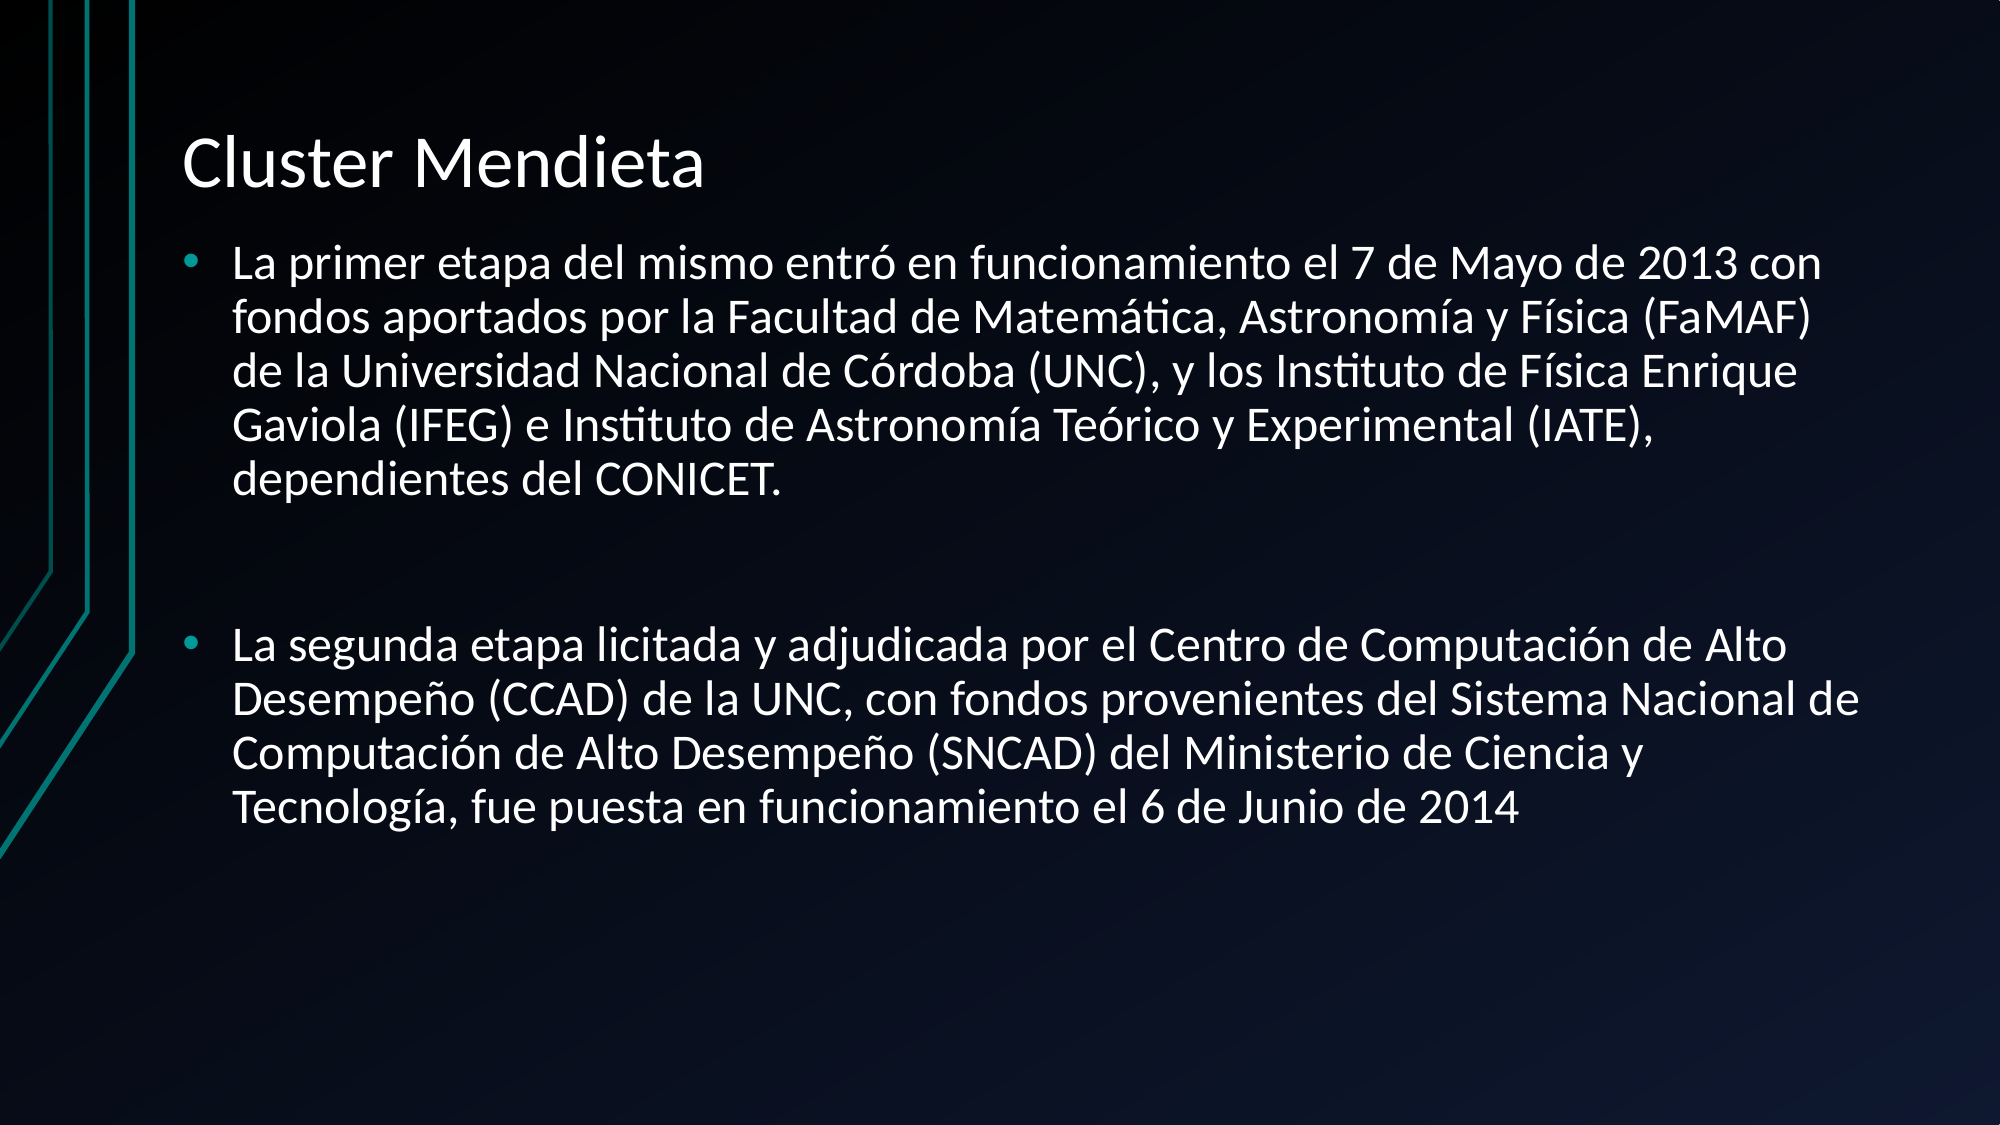

Cluster Mendieta
La primer etapa del mismo entró en funcionamiento el 7 de Mayo de 2013 con fondos aportados por la Facultad de Matemática, Astronomía y Física (FaMAF) de la Universidad Nacional de Córdoba (UNC), y los Instituto de Física Enrique Gaviola (IFEG) e Instituto de Astronomía Teórico y Experimental (IATE), dependientes del CONICET.

La segunda etapa licitada y adjudicada por el Centro de Computación de Alto Desempeño (CCAD) de la UNC, con fondos provenientes del Sistema Nacional de Computación de Alto Desempeño (SNCAD) del Ministerio de Ciencia y Tecnología, fue puesta en funcionamiento el 6 de Junio de 2014